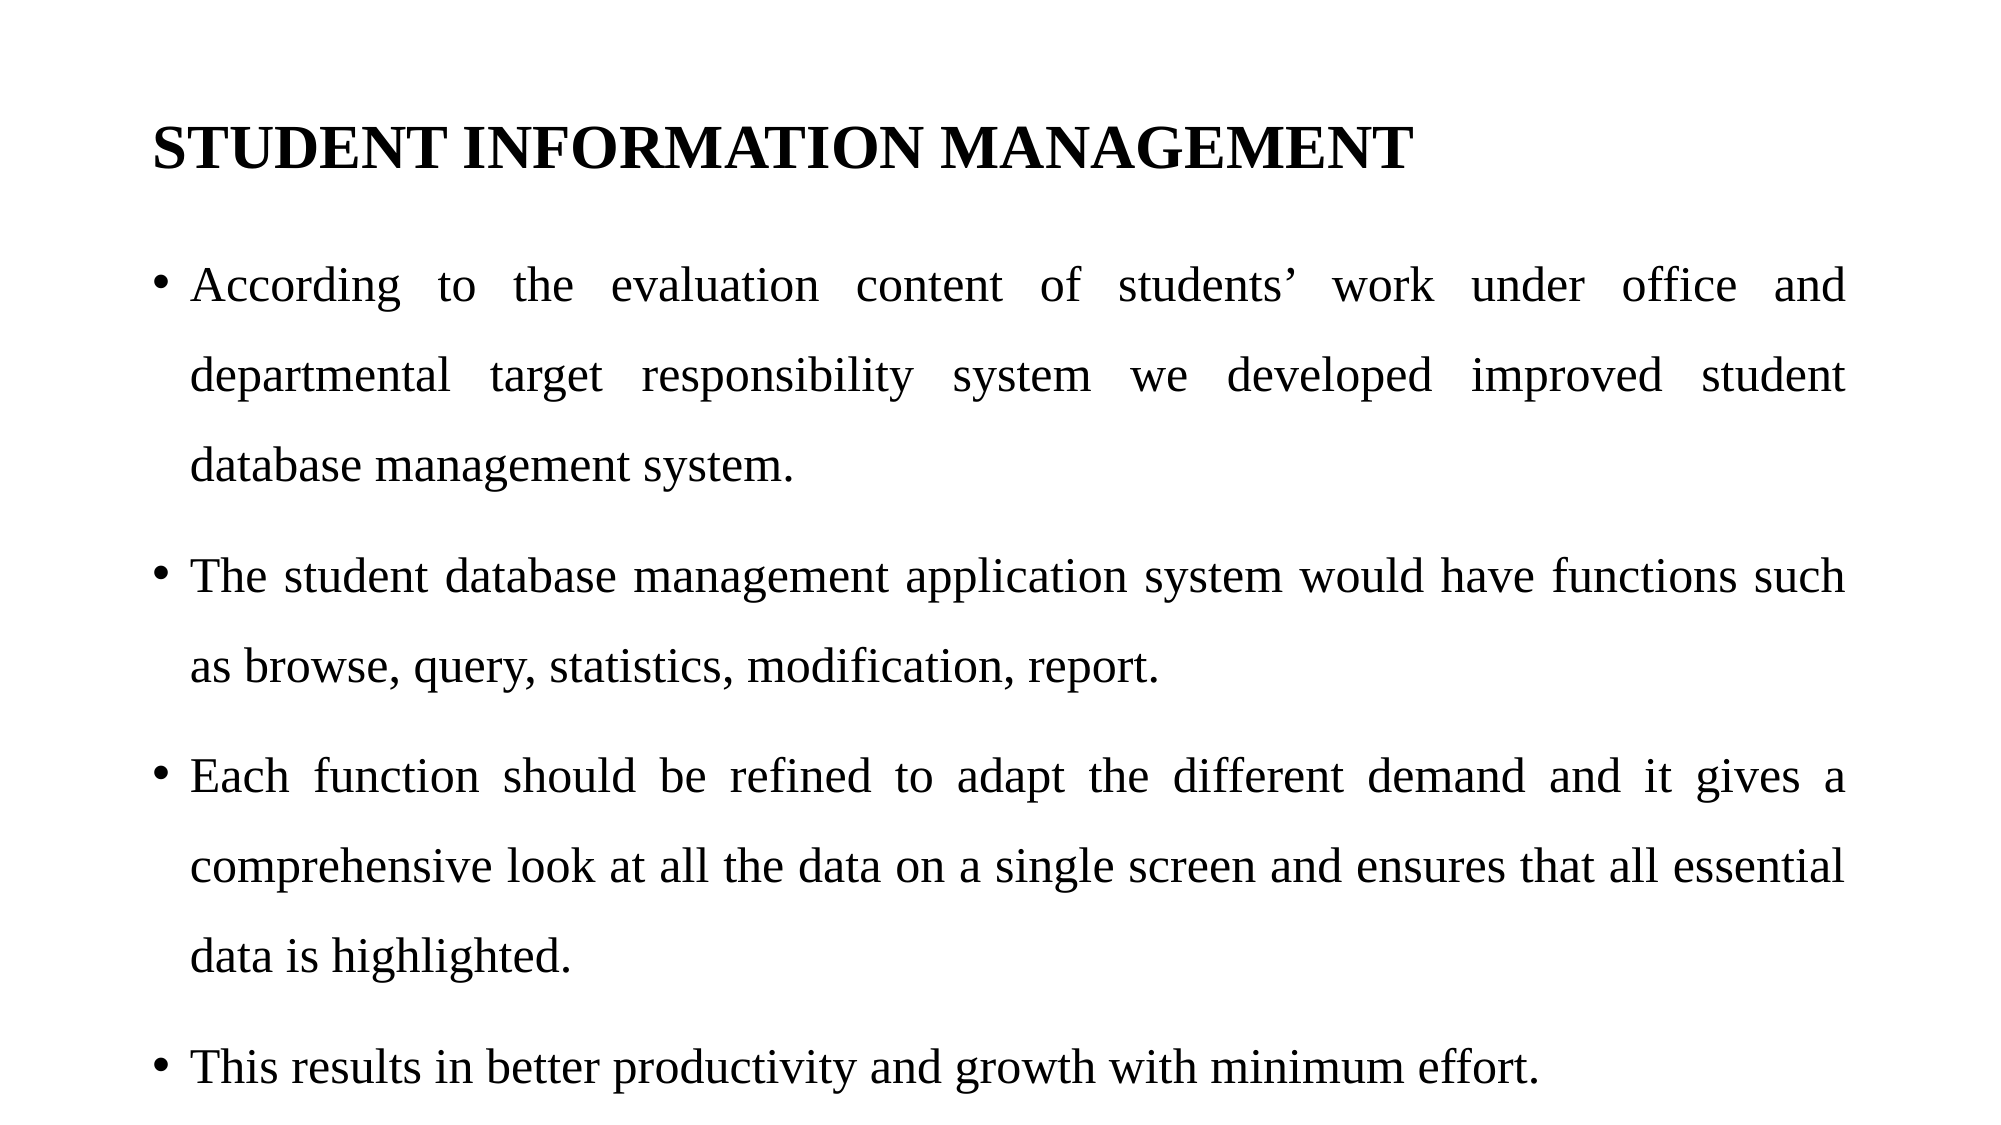

# STUDENT INFORMATION MANAGEMENT
According to the evaluation content of students’ work under office and departmental target responsibility system we developed improved student database management system.
The student database management application system would have functions such as browse, query, statistics, modification, report.
Each function should be refined to adapt the different demand and it gives a comprehensive look at all the data on a single screen and ensures that all essential data is highlighted.
This results in better productivity and growth with minimum effort.